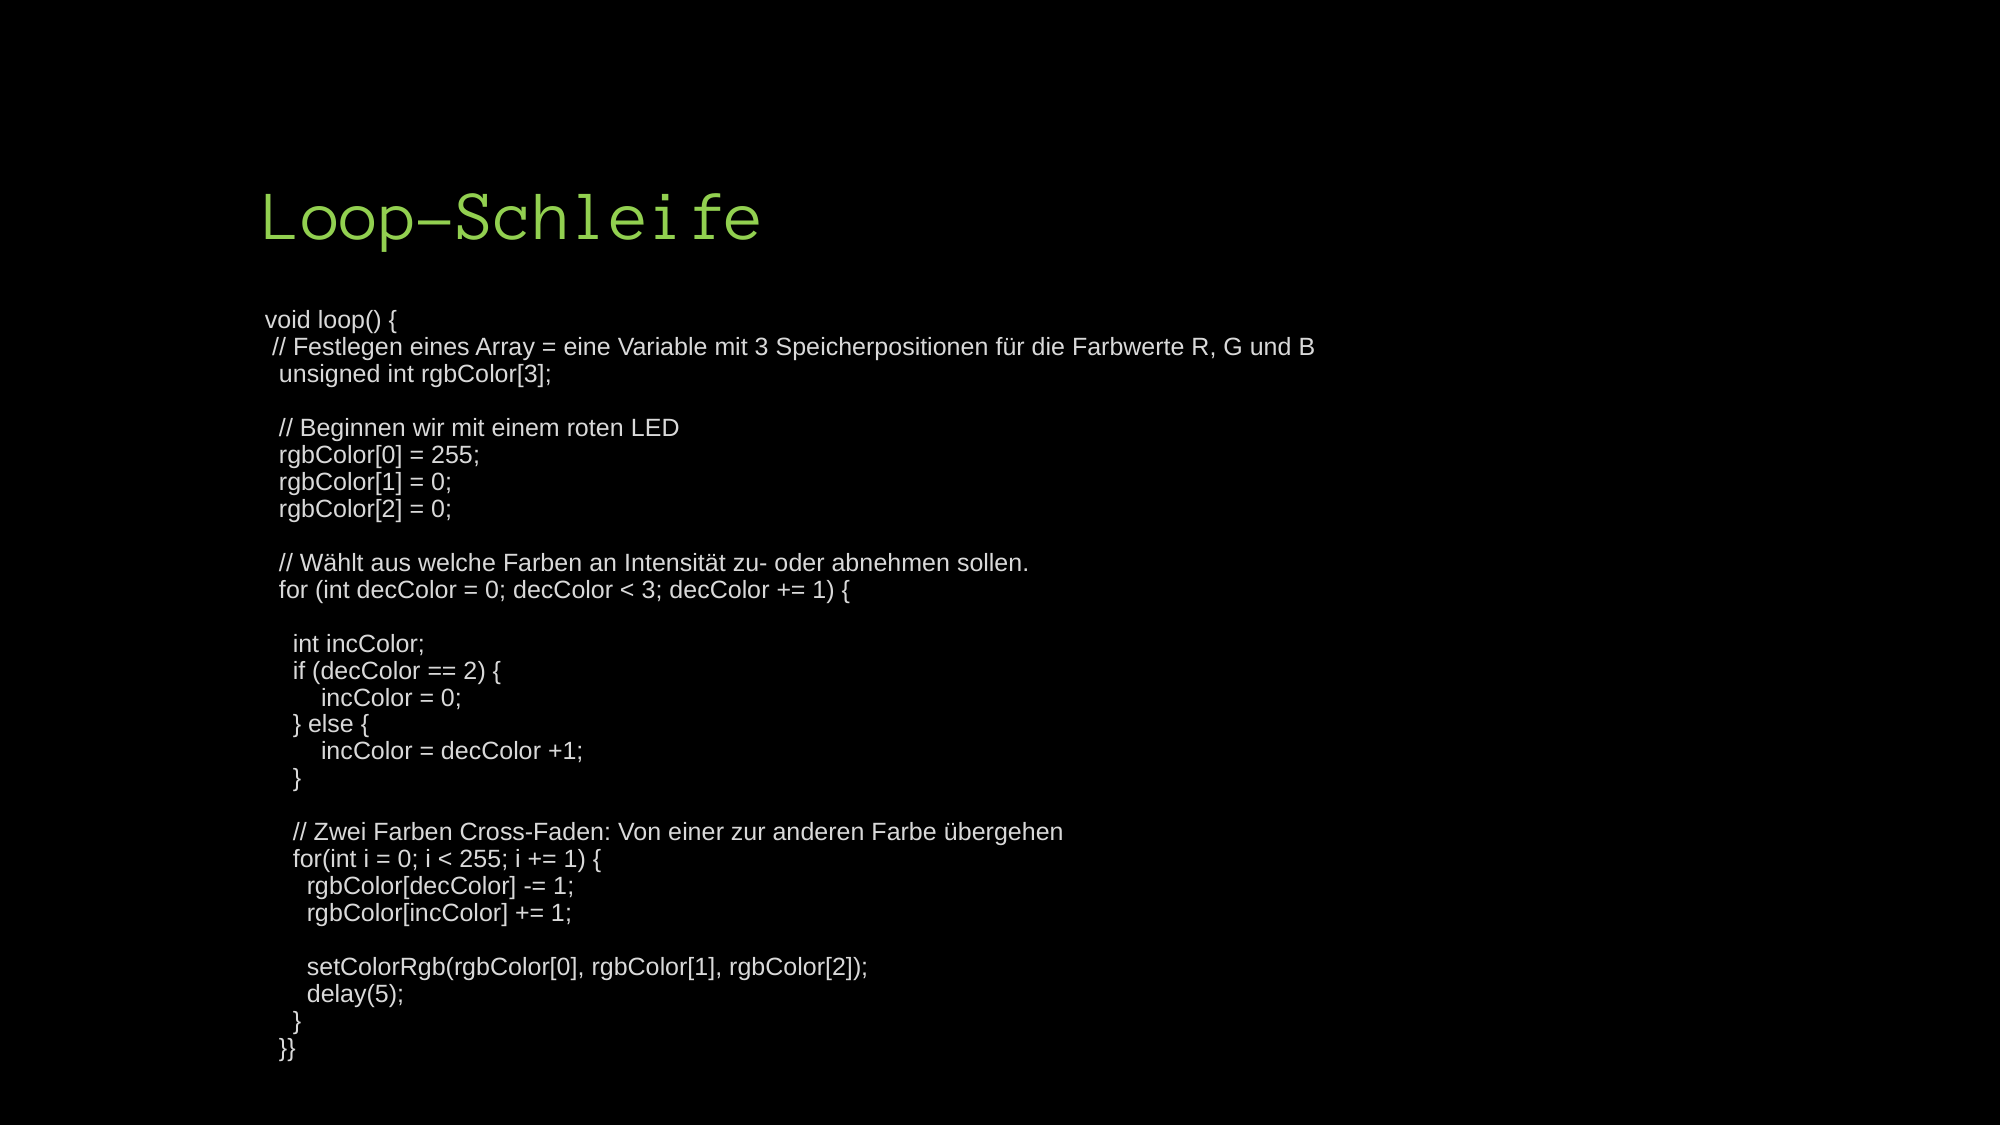

# Loop-Schleife
void loop() {
 // Festlegen eines Array = eine Variable mit 3 Speicherpositionen für die Farbwerte R, G und B
  unsigned int rgbColor[3];

  // Beginnen wir mit einem roten LED
  rgbColor[0] = 255;
  rgbColor[1] = 0;
  rgbColor[2] = 0;

  // Wählt aus welche Farben an Intensität zu- oder abnehmen sollen.
  for (int decColor = 0; decColor < 3; decColor += 1) {

    int incColor;
    if (decColor == 2) {
        incColor = 0;
    } else {
        incColor = decColor +1;
    }

    // Zwei Farben Cross-Faden: Von einer zur anderen Farbe übergehen
    for(int i = 0; i < 255; i += 1) {
      rgbColor[decColor] -= 1;
      rgbColor[incColor] += 1;

      setColorRgb(rgbColor[0], rgbColor[1], rgbColor[2]);
      delay(5);
    }
  }}